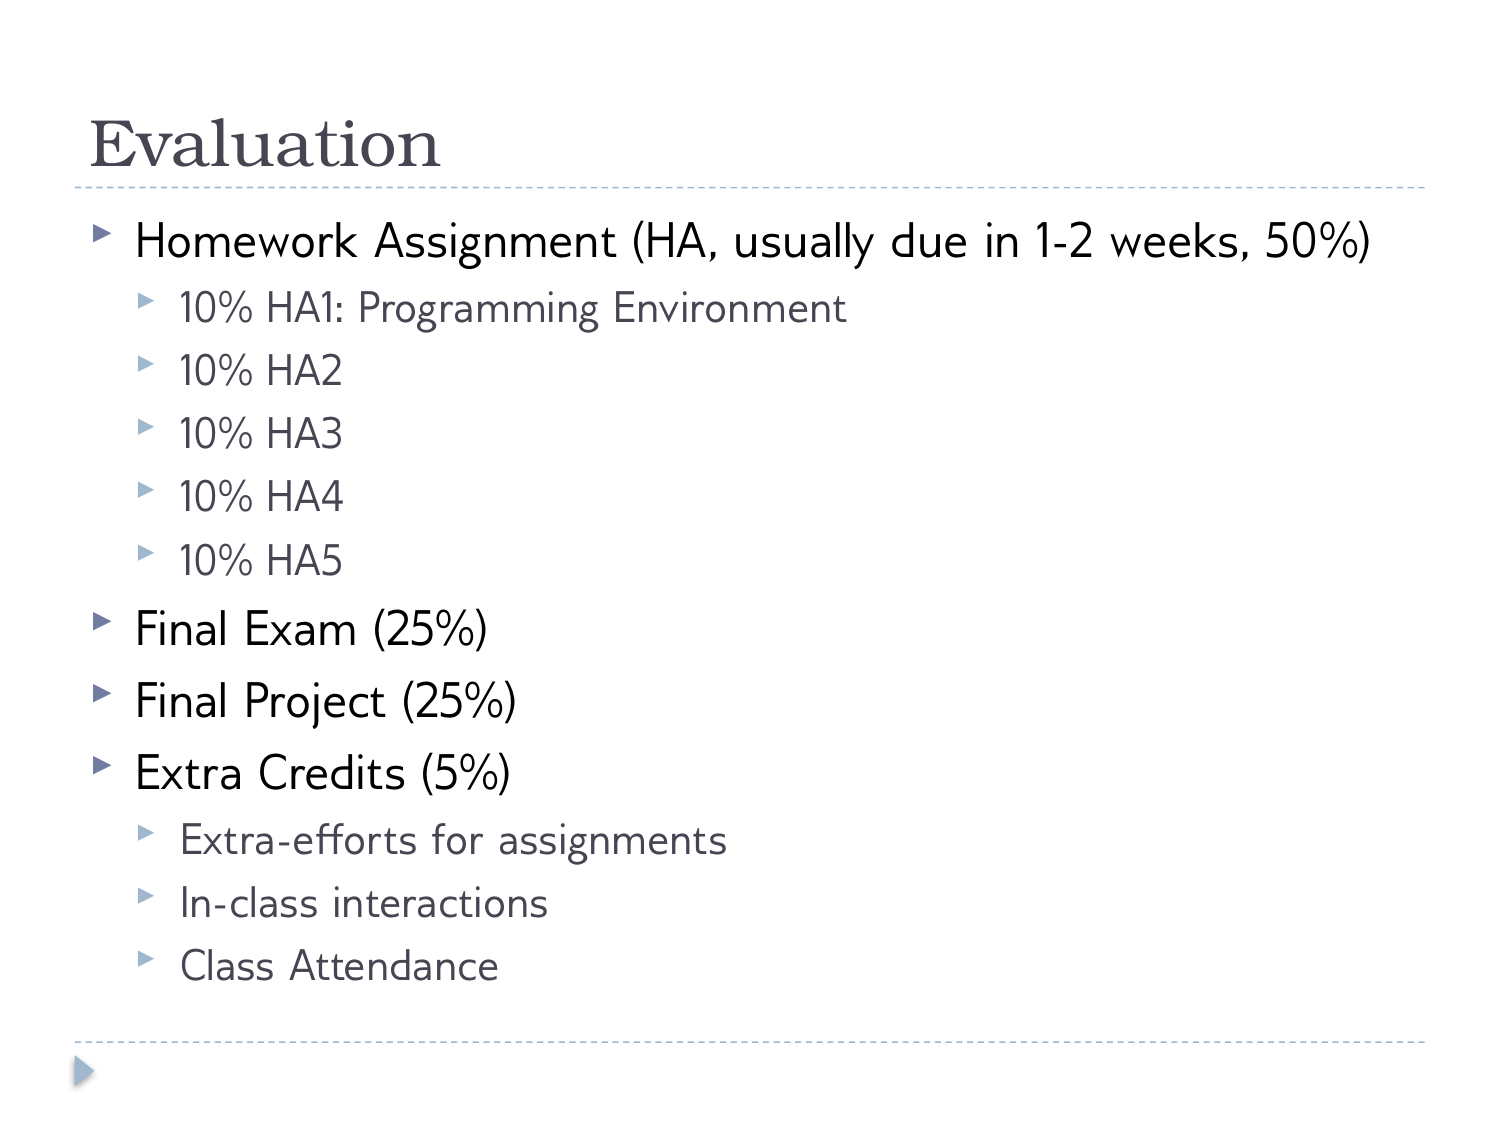

# Evaluation
Homework Assignment (HA, usually due in 1-2 weeks, 50%)
10% HA1: Programming Environment
10% HA2
10% HA3
10% HA4
10% HA5
Final Exam (25%)
Final Project (25%)
Extra Credits (5%)
Extra-efforts for assignments
In-class interactions
Class Attendance